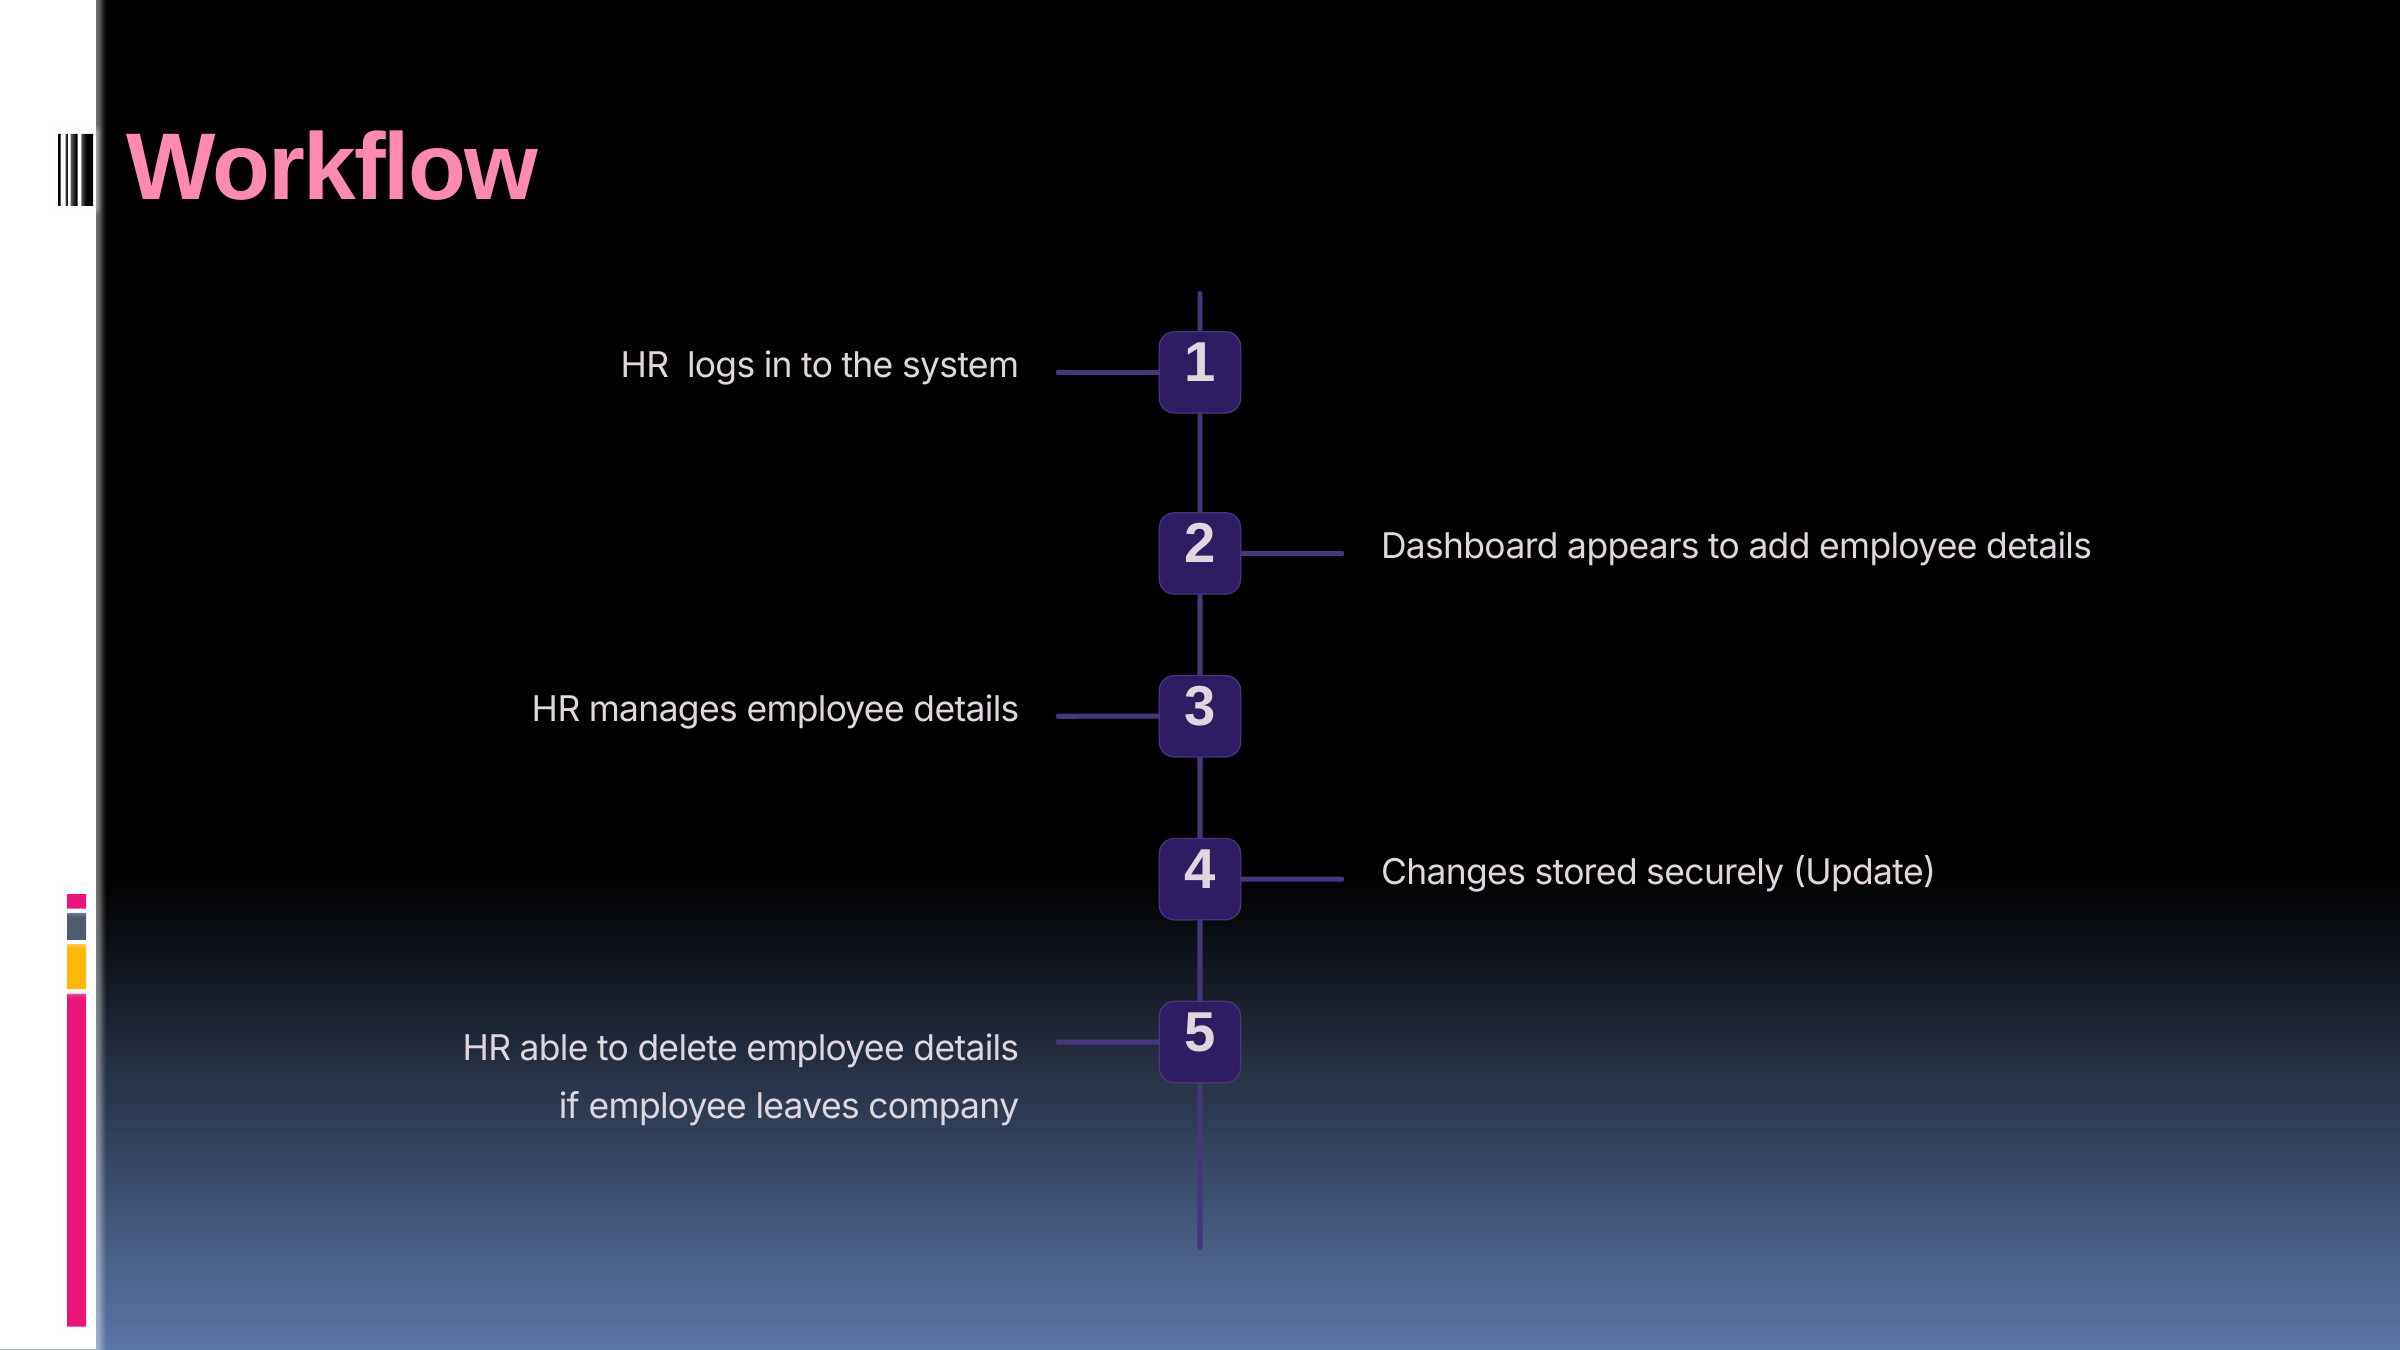

Workflow

HR  logs in to the system

1

Dashboard appears to add employee details

2

HR manages employee details

3

Changes stored securely (Update)

4

5
HR able to delete employee details
 if employee leaves company